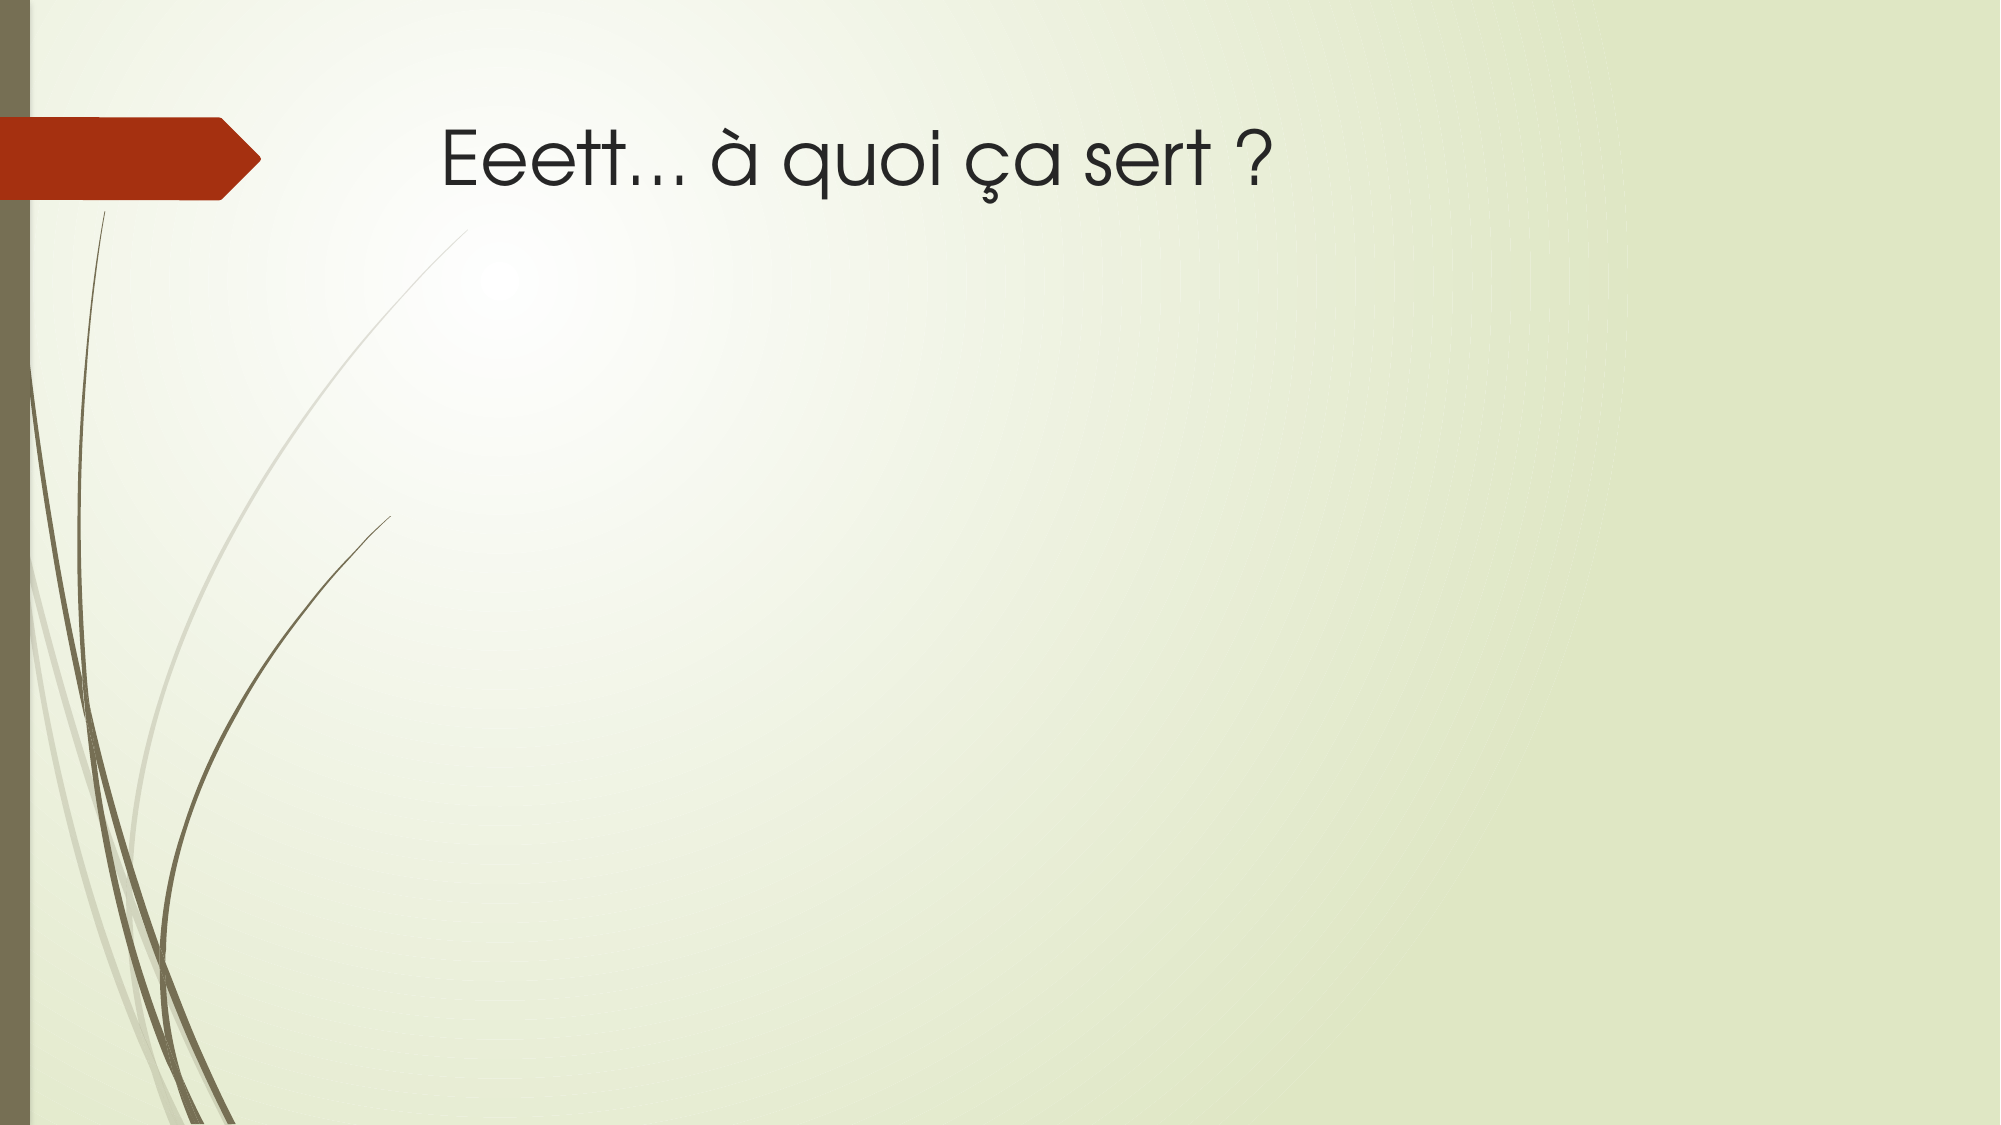

# Eeett… à quoi ça sert ?